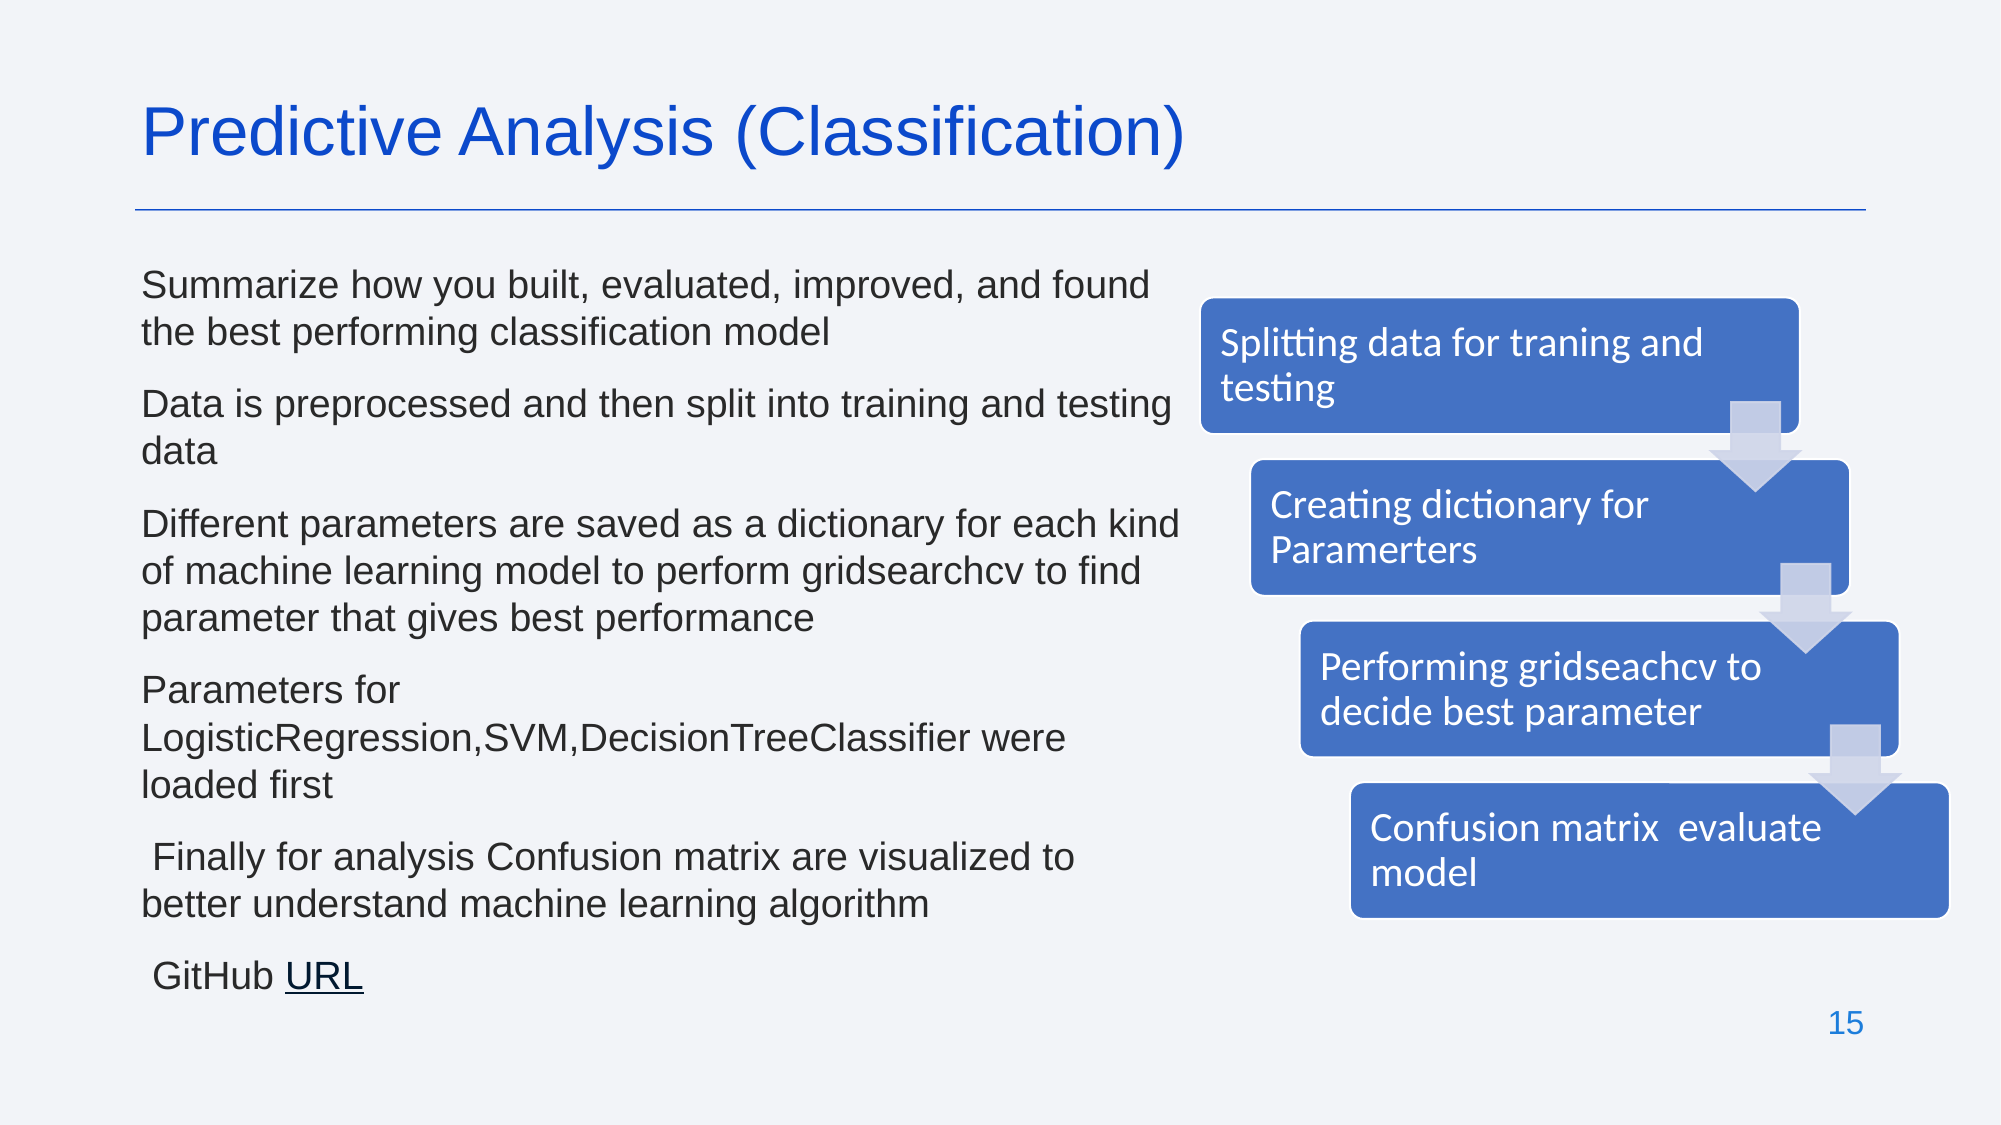

Predictive Analysis (Classification)
Summarize how you built, evaluated, improved, and found the best performing classification model
Data is preprocessed and then split into training and testing data
Different parameters are saved as a dictionary for each kind of machine learning model to perform gridsearchcv to find parameter that gives best performance
Parameters for LogisticRegression,SVM,DecisionTreeClassifier were loaded first
 Finally for analysis Confusion matrix are visualized to better understand machine learning algorithm
 GitHub URL

Splitting data for traning and testing
Creating dictionary for Paramerters
Performing gridseachcv to decide best parameter
Confusion matrix  evaluate model

15